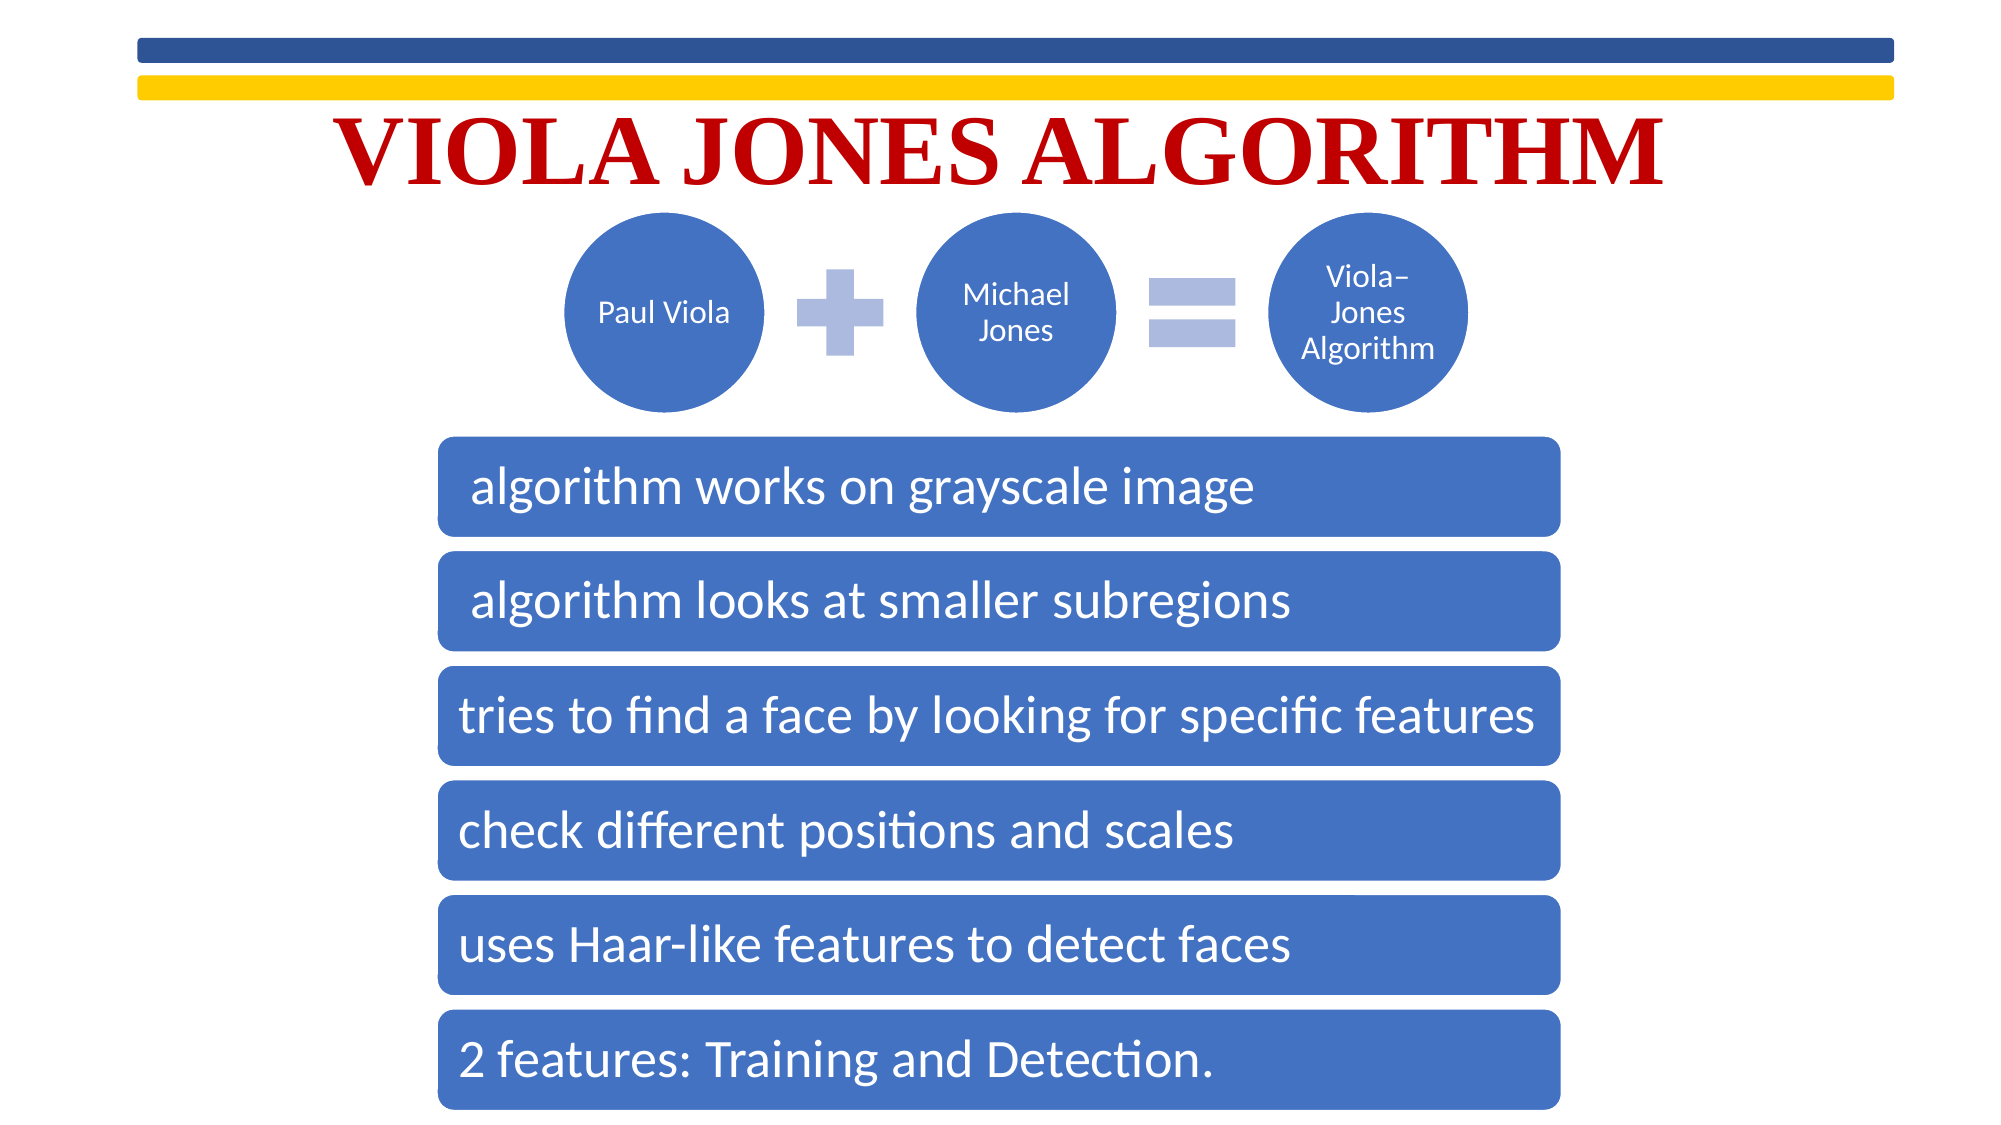

# VIOLA JONES ALGORITHM

Paul Viola
Michael Jones
Viola–Jones Algorithm

 algorithm works on grayscale image

 algorithm looks at smaller subregions

tries to find a face by looking for specific features

check different positions and scales

uses Haar-like features to detect faces

2 features: Training and Detection.